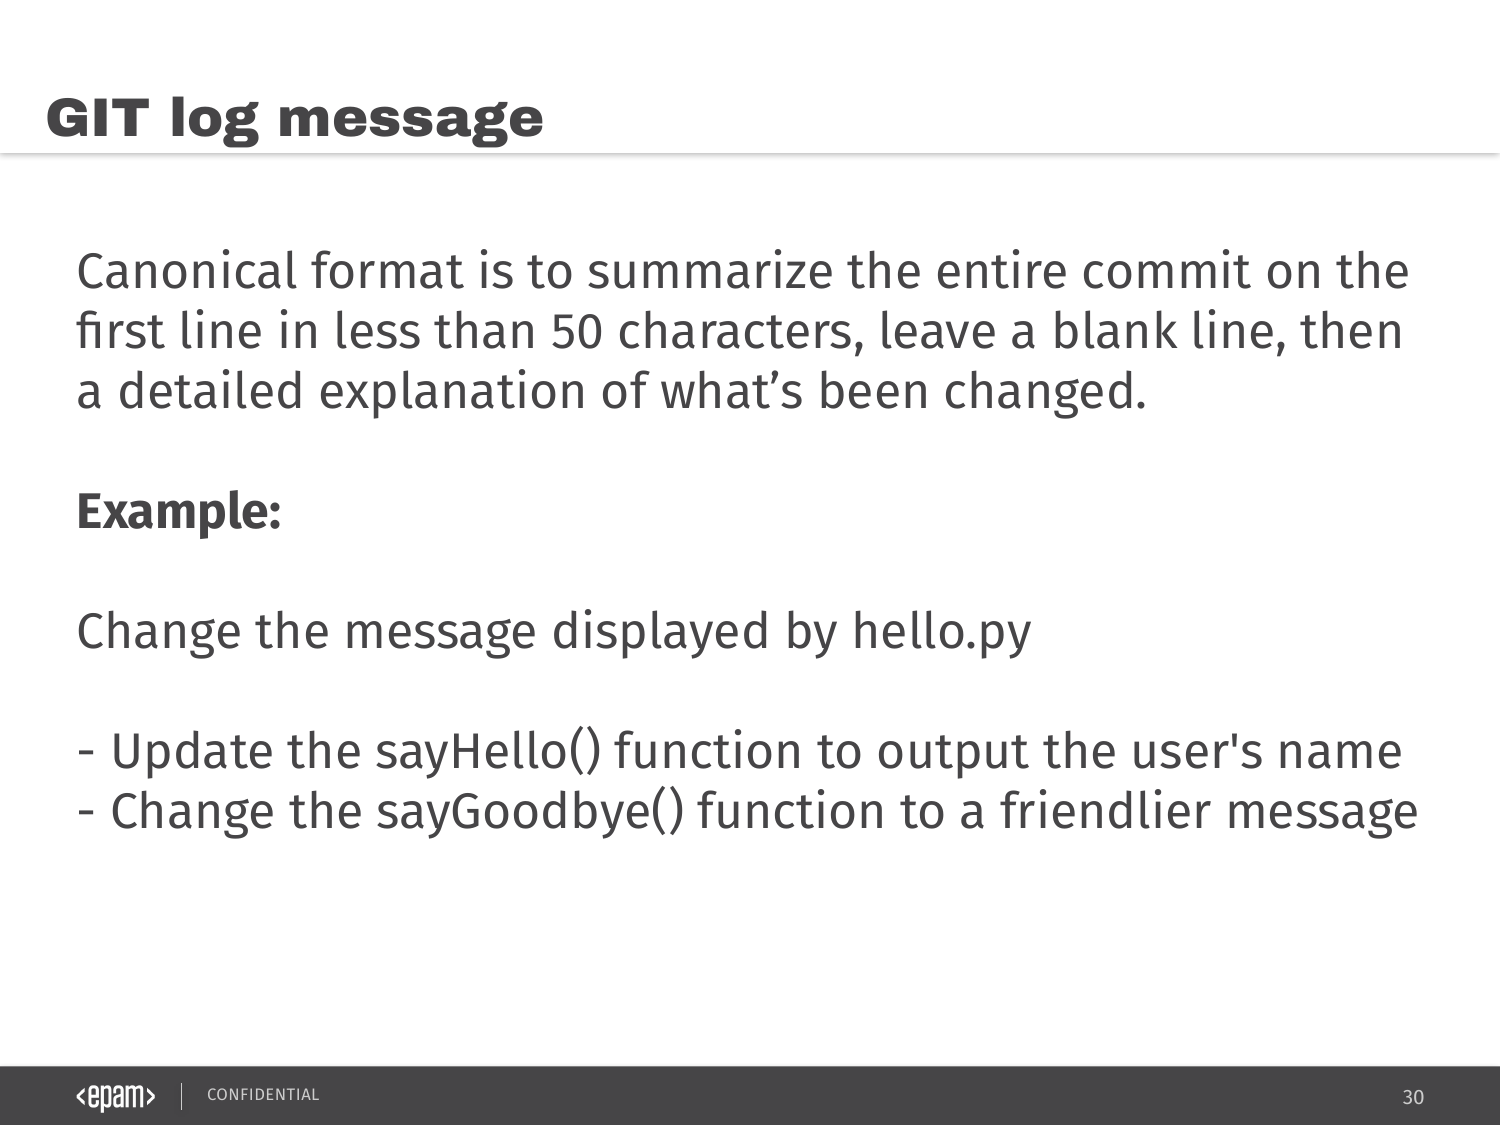

GIT log message

Canonical format is to summarize the entire commit on the first line in less than 50 characters, leave a blank line, then a detailed explanation of what’s been changed.

Example:

Change the message displayed by hello.py

- Update the sayHello() function to output the user's name
- Change the sayGoodbye() function to a friendlier message